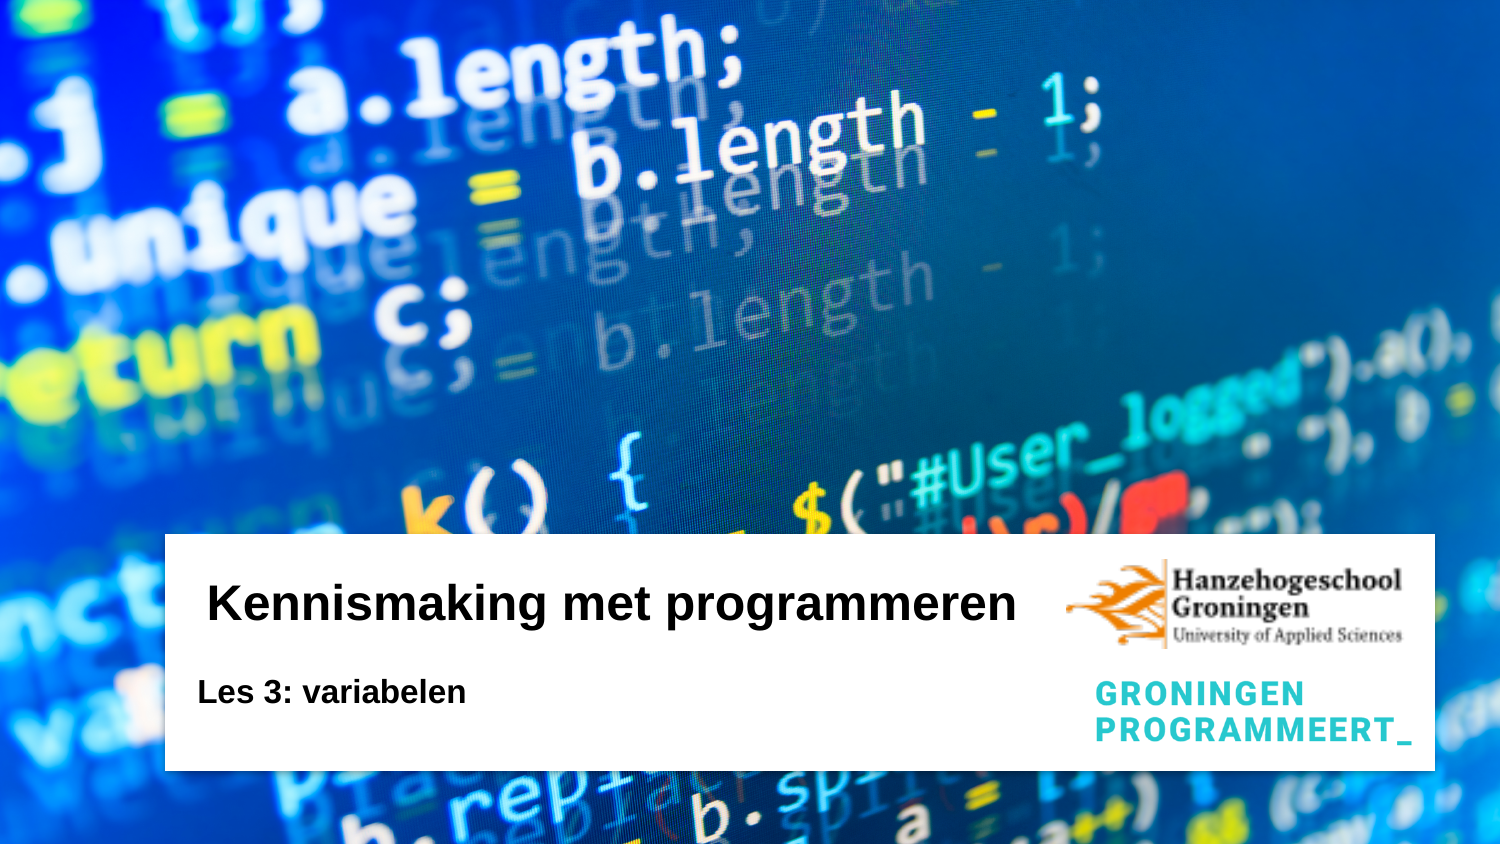

# Kennismaking met programmeren
Les 3: variabelen